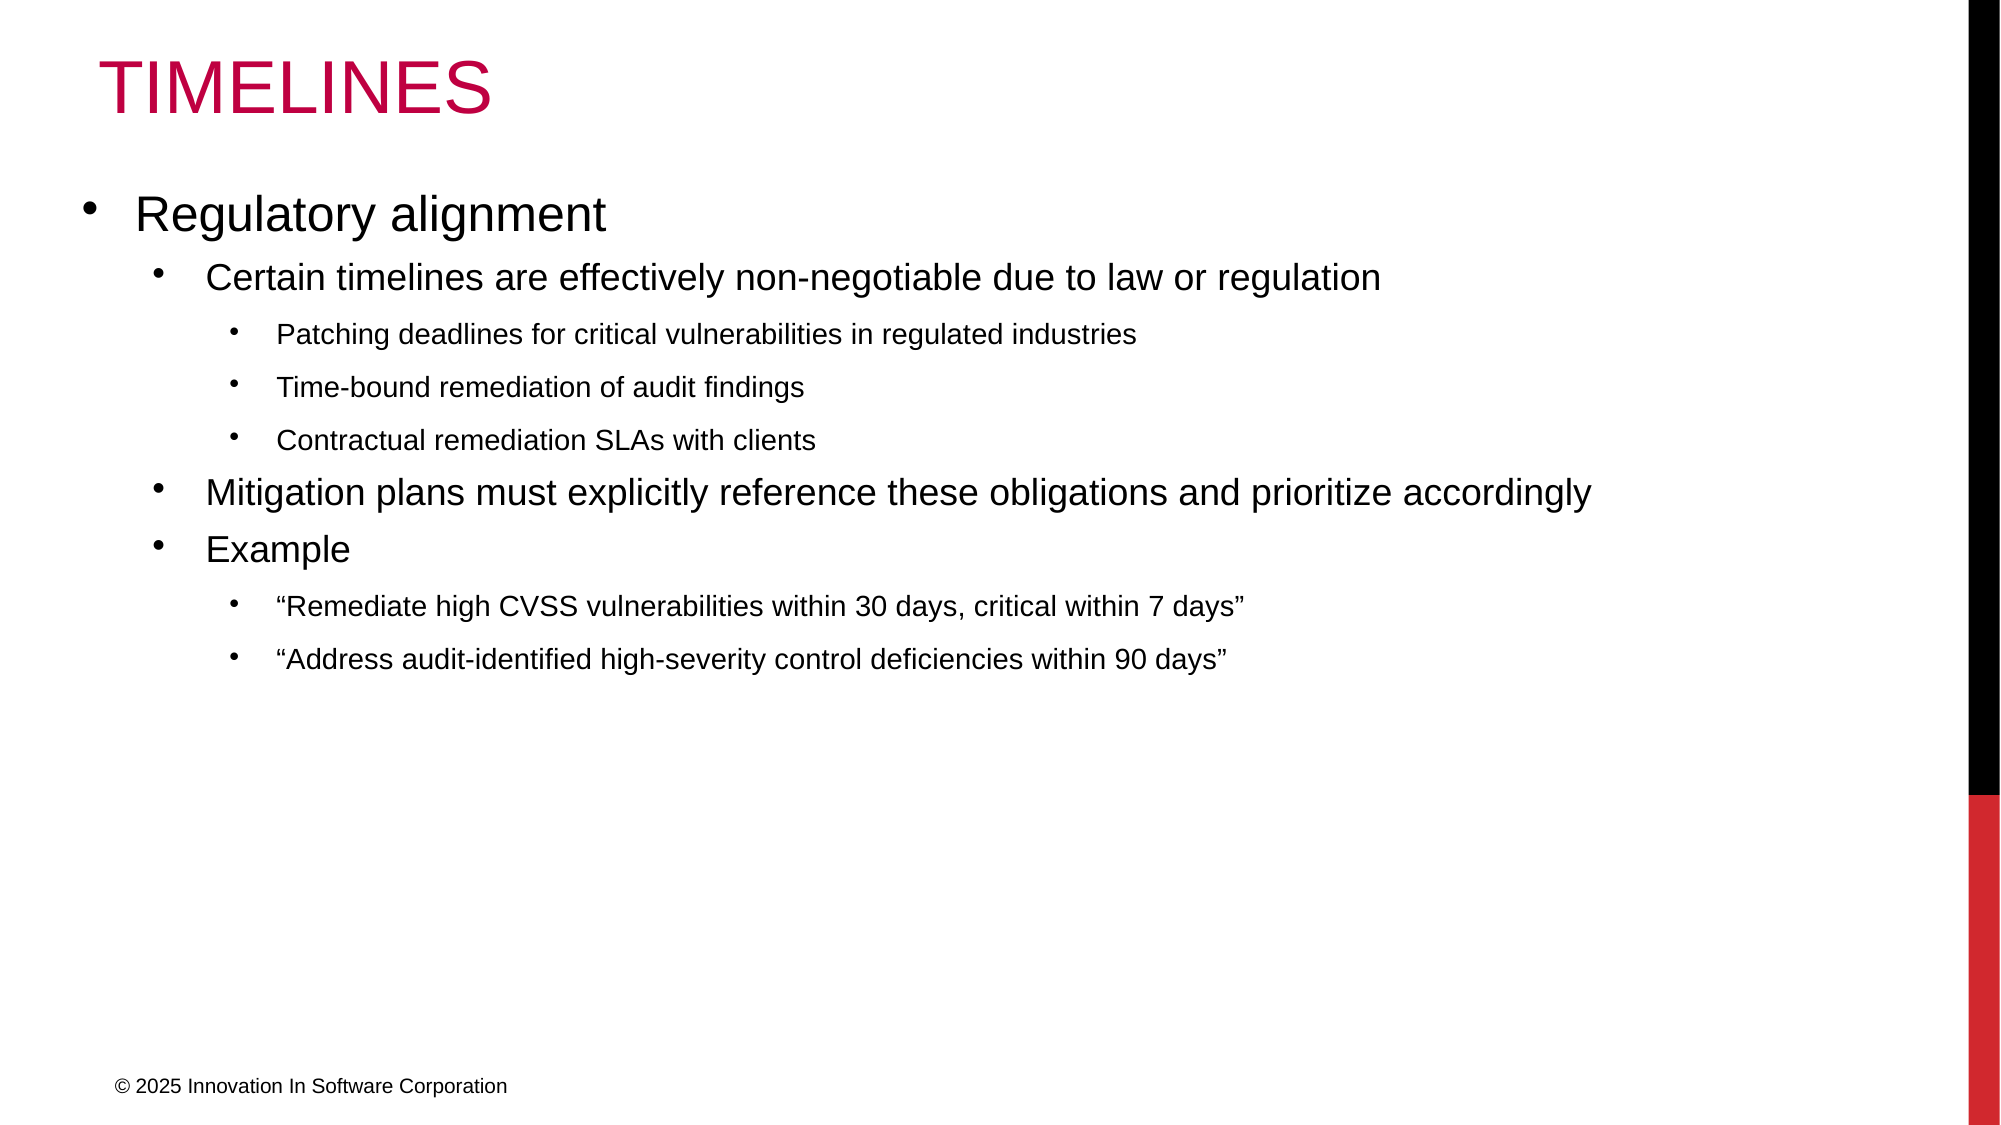

# Timelines
Regulatory alignment
Certain timelines are effectively non-negotiable due to law or regulation
Patching deadlines for critical vulnerabilities in regulated industries
Time-bound remediation of audit findings
Contractual remediation SLAs with clients
Mitigation plans must explicitly reference these obligations and prioritize accordingly
Example
“Remediate high CVSS vulnerabilities within 30 days, critical within 7 days”
“Address audit-identified high-severity control deficiencies within 90 days”
© 2025 Innovation In Software Corporation